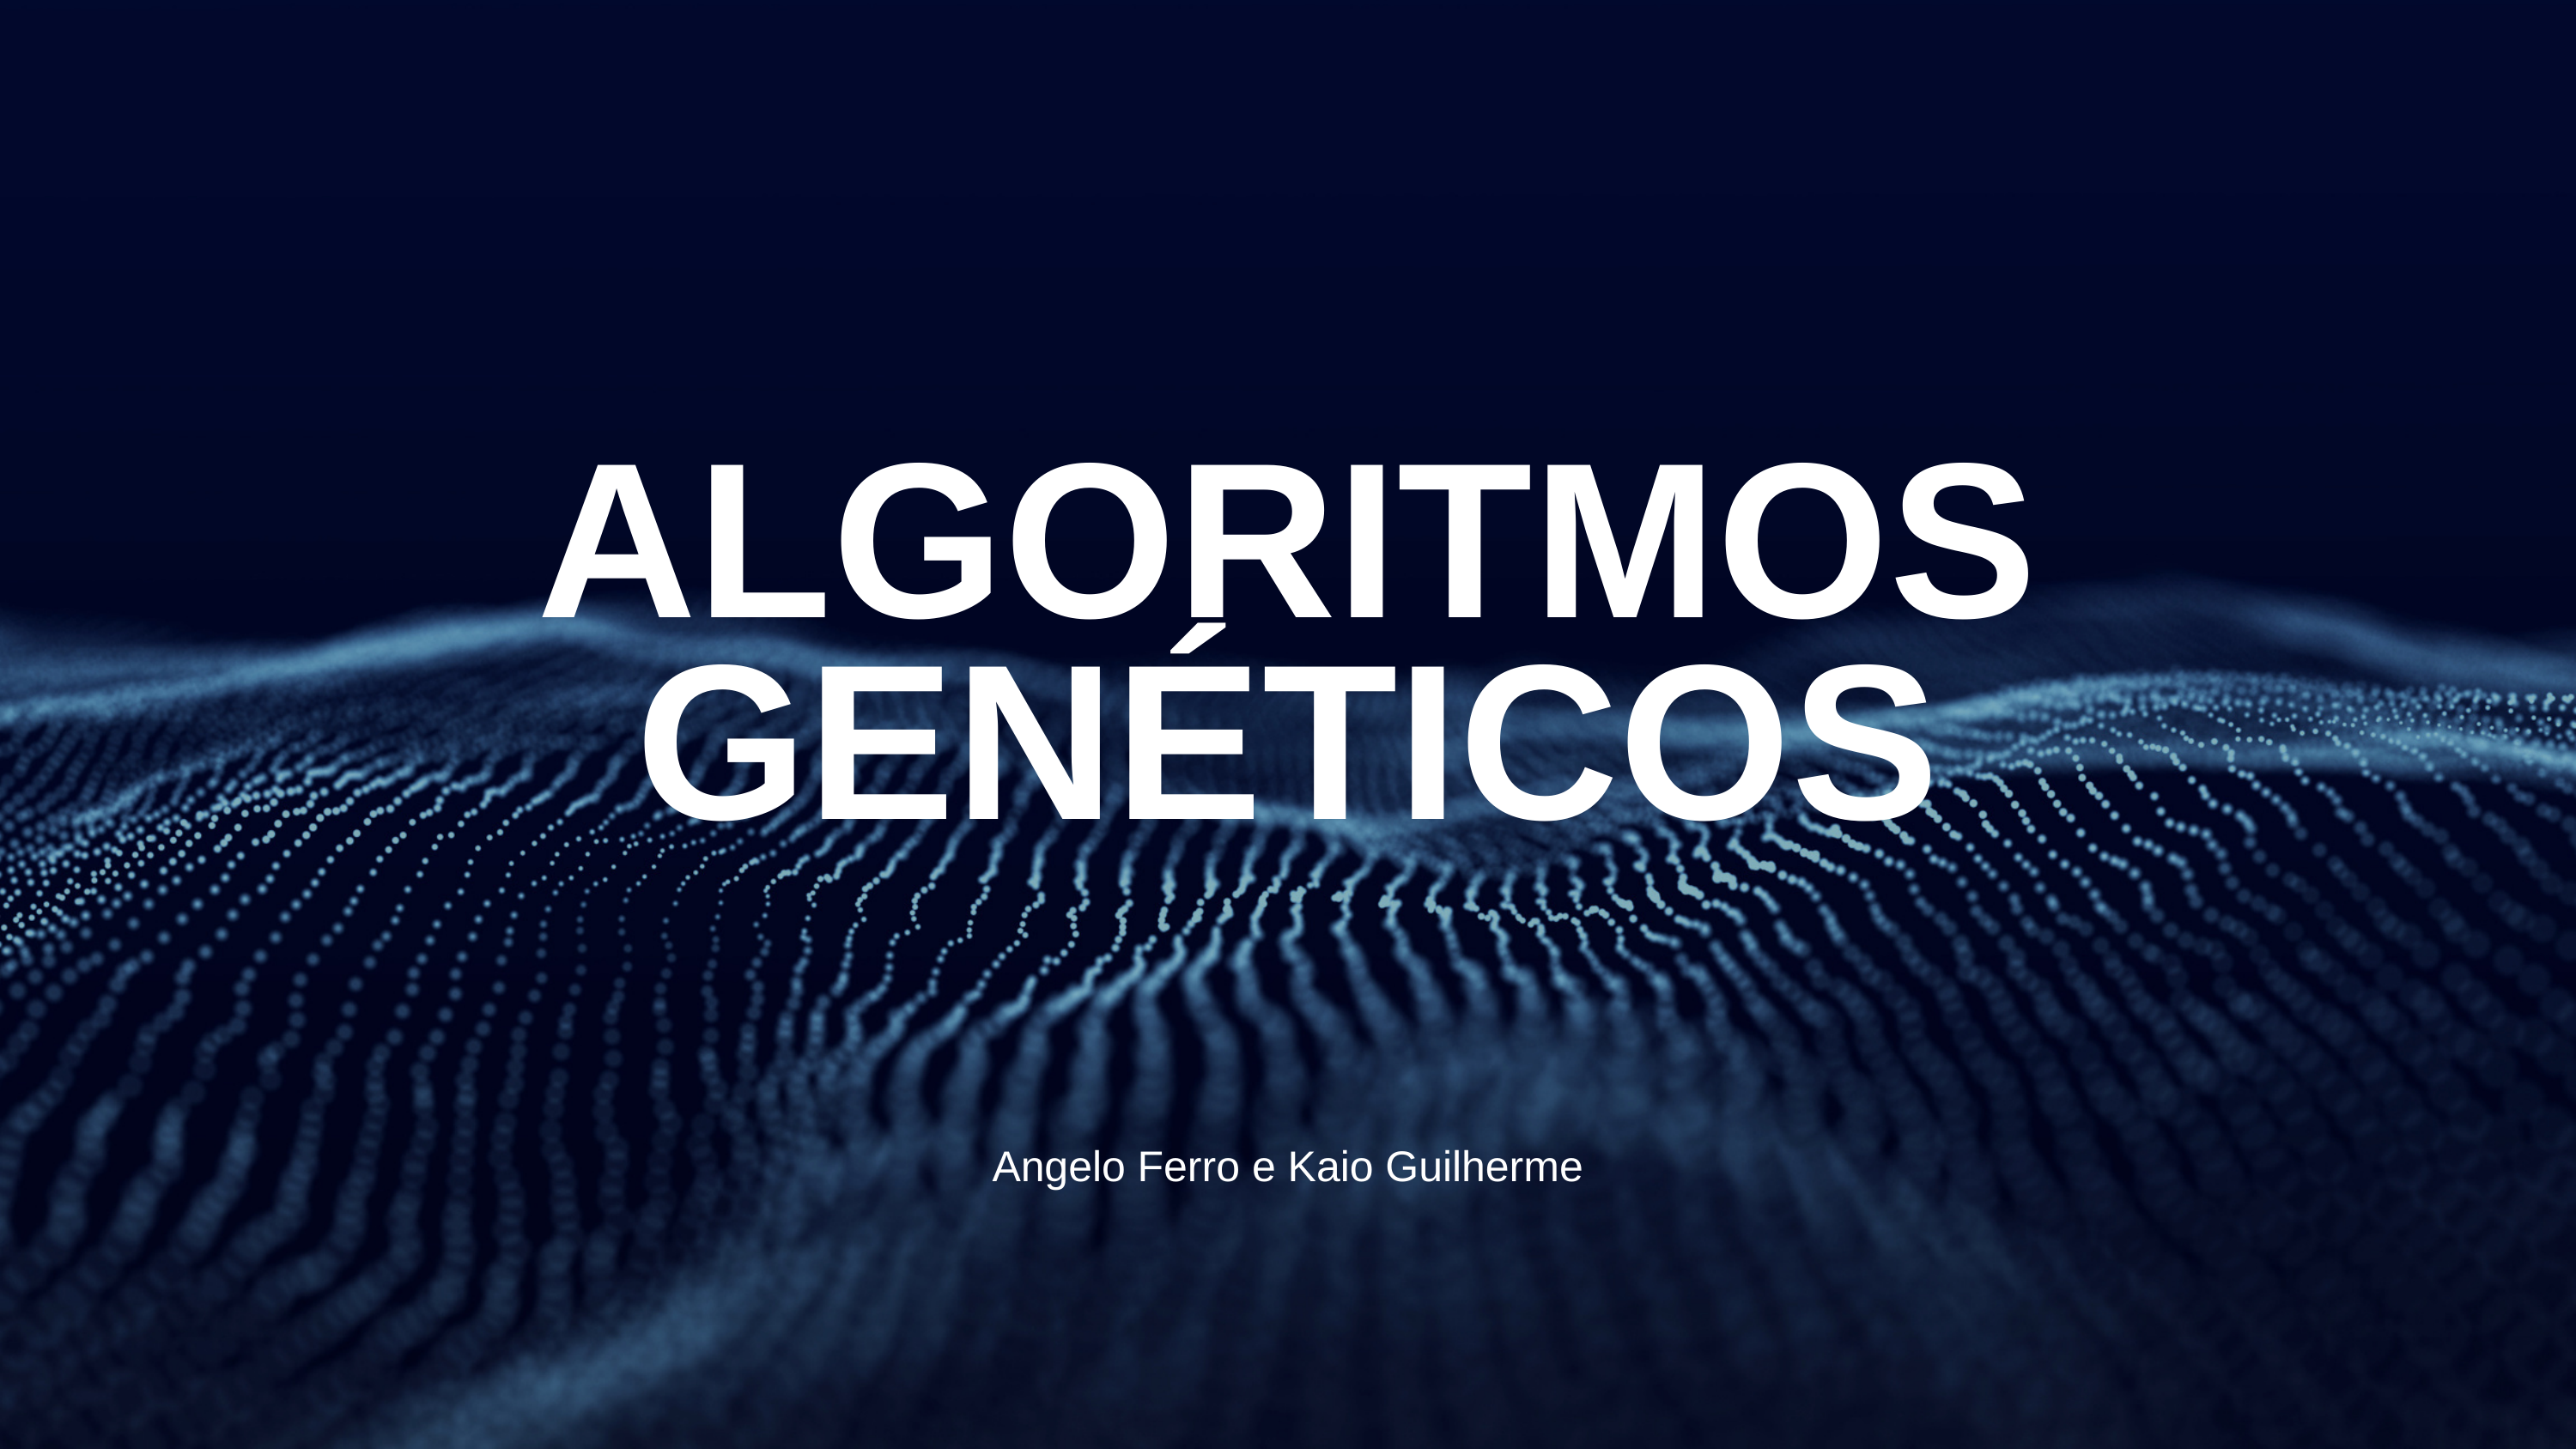

ALGORITMOS GENÉTICOS
Angelo Ferro e Kaio Guilherme